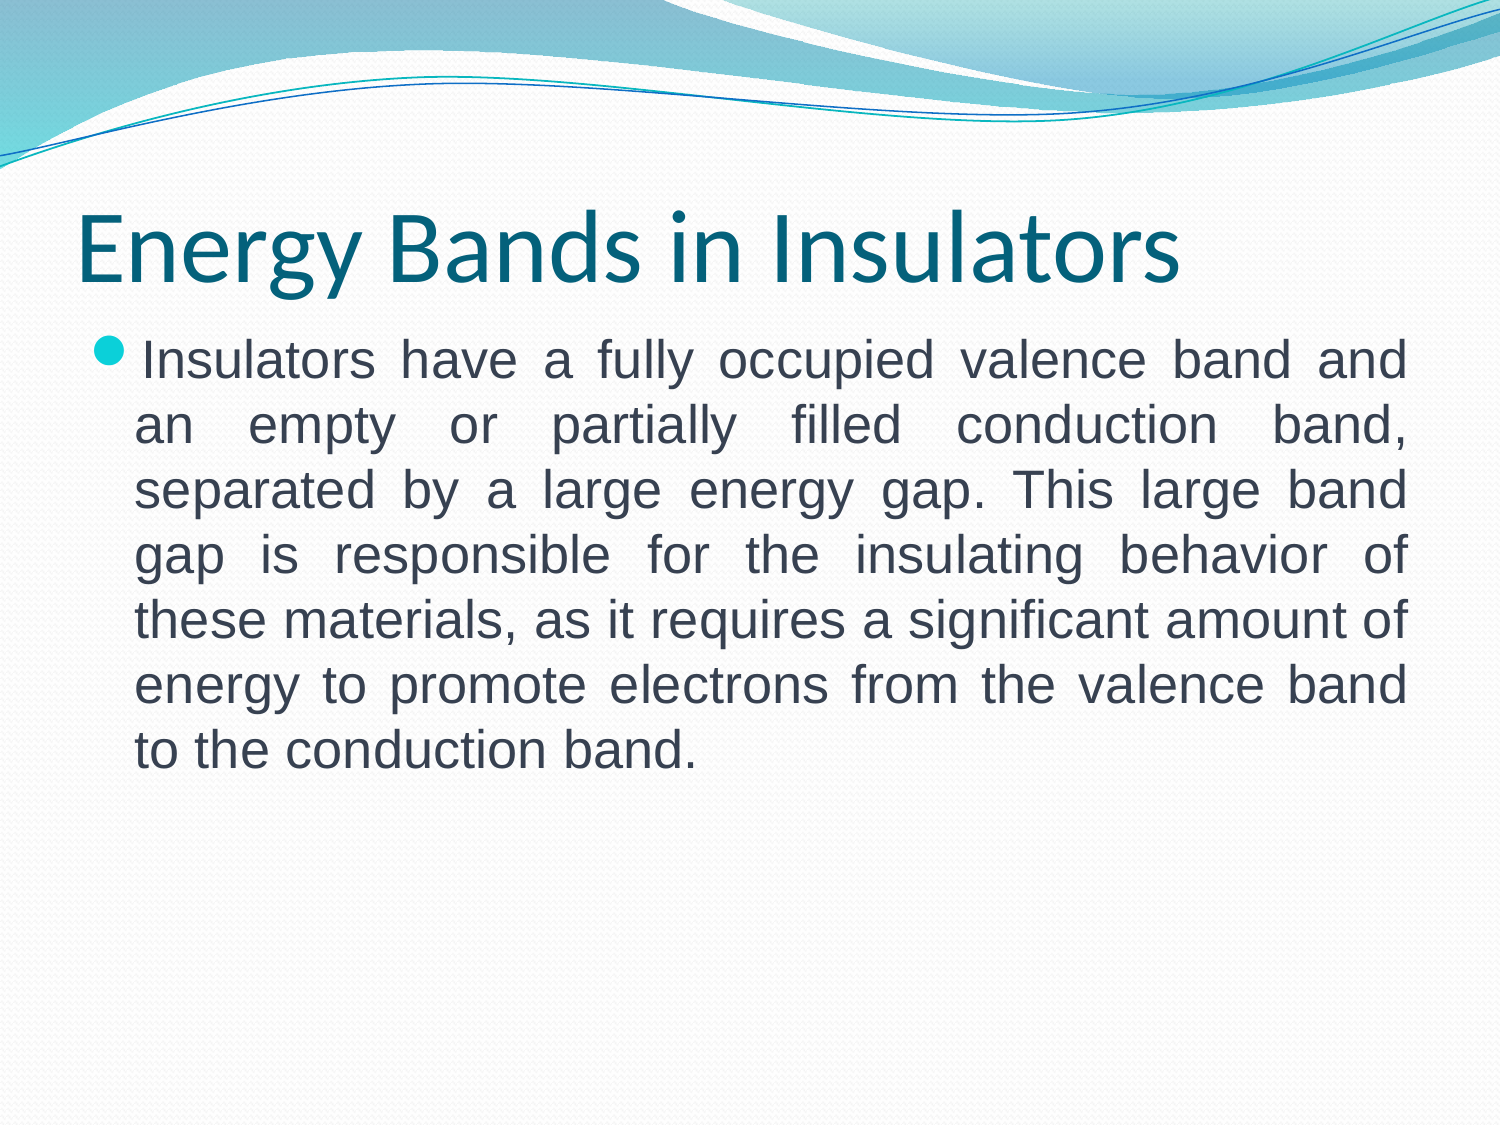

# Energy Bands in Insulators
Insulators have a fully occupied valence band and an empty or partially filled conduction band, separated by a large energy gap. This large band gap is responsible for the insulating behavior of these materials, as it requires a significant amount of energy to promote electrons from the valence band to the conduction band.